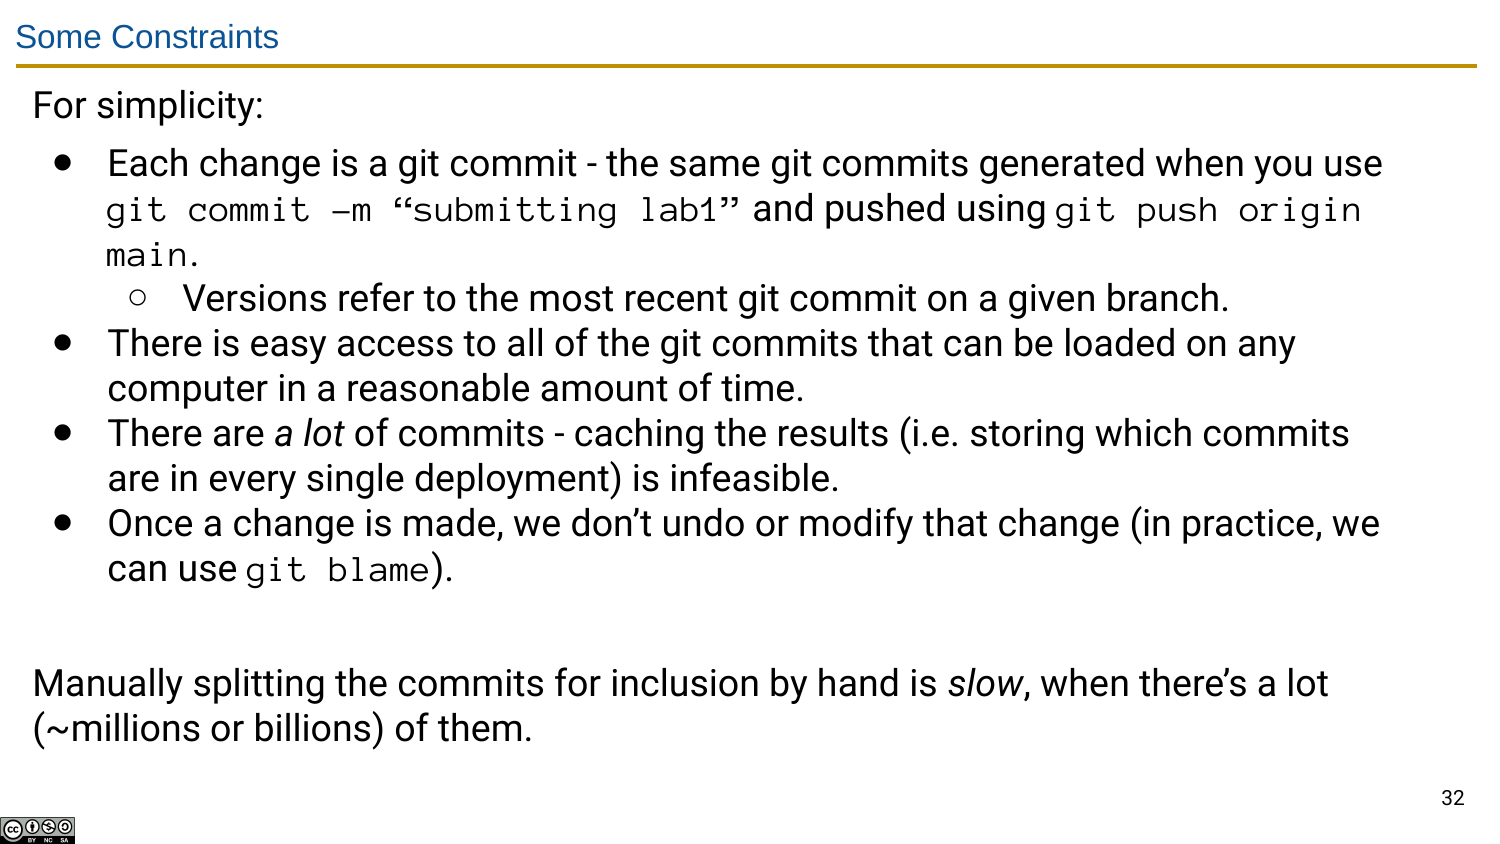

# Some Constraints
For simplicity:
Each change is a git commit - the same git commits generated when you use git commit -m “submitting lab1” and pushed using git push origin main.
Versions refer to the most recent git commit on a given branch.
There is easy access to all of the git commits that can be loaded on any computer in a reasonable amount of time.
There are a lot of commits - caching the results (i.e. storing which commits are in every single deployment) is infeasible.
Once a change is made, we don’t undo or modify that change (in practice, we can use git blame).

Manually splitting the commits for inclusion by hand is slow, when there’s a lot (~millions or billions) of them.
32